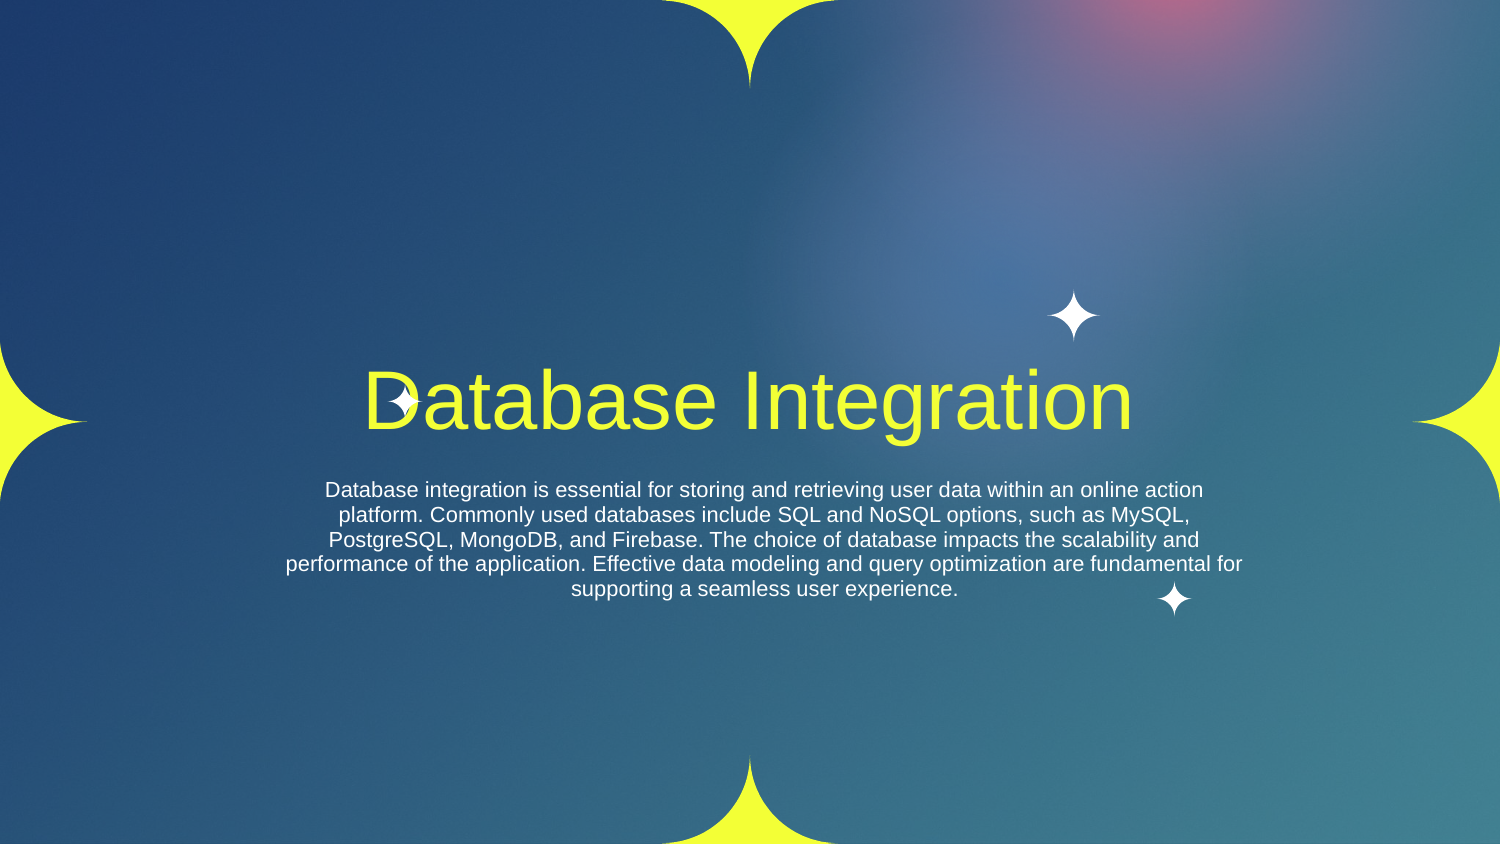

# Database Integration

Database integration is essential for storing and retrieving user data within an online action platform. Commonly used databases include SQL and NoSQL options, such as MySQL, PostgreSQL, MongoDB, and Firebase. The choice of database impacts the scalability and performance of the application. Effective data modeling and query optimization are fundamental for supporting a seamless user experience.